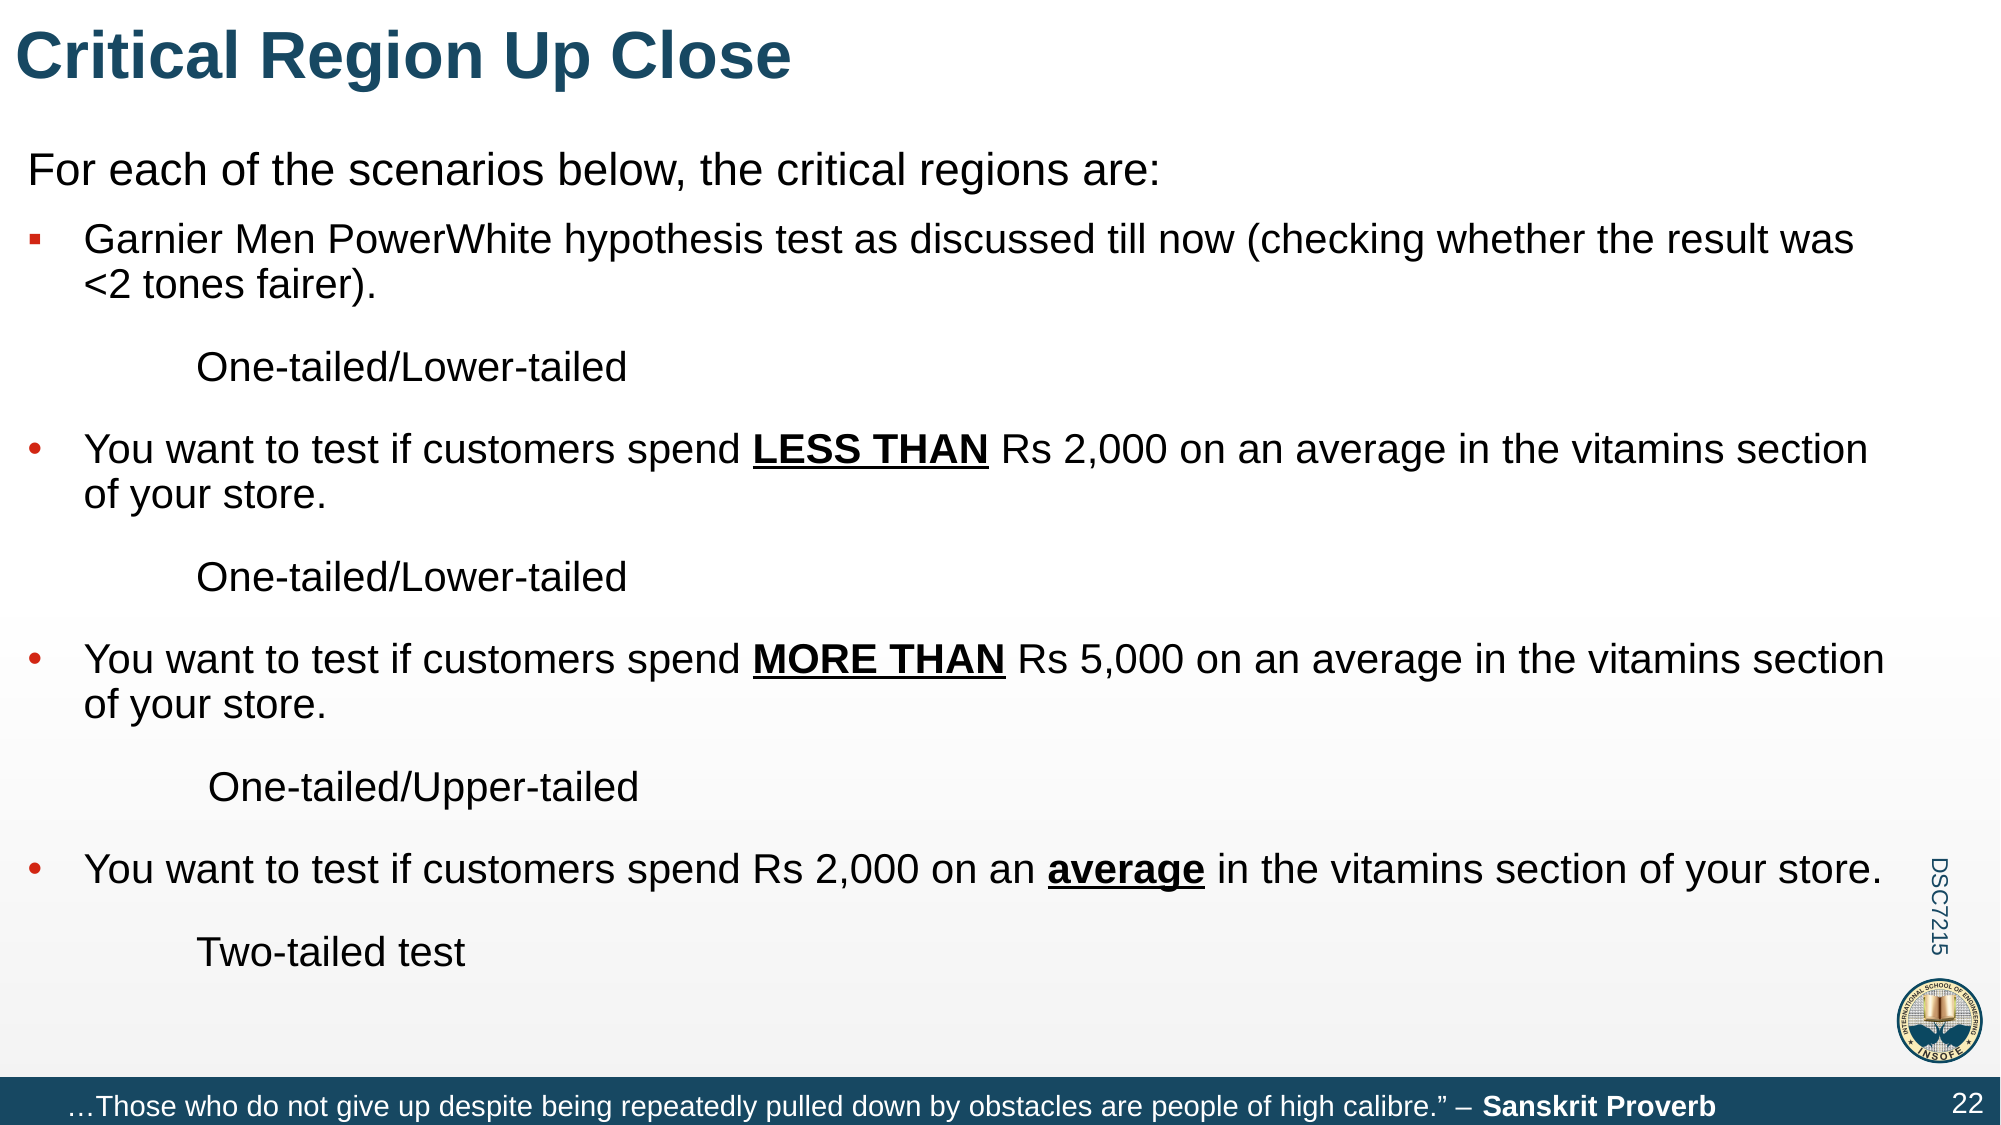

# Critical Region Up Close
For each of the scenarios below, the critical regions are:
Garnier Men PowerWhite hypothesis test as discussed till now (checking whether the result was <2 tones fairer).
	One-tailed/Lower-tailed
You want to test if customers spend LESS THAN Rs 2,000 on an average in the vitamins section of your store.
	One-tailed/Lower-tailed
You want to test if customers spend MORE THAN Rs 5,000 on an average in the vitamins section of your store.
	 One-tailed/Upper-tailed
You want to test if customers spend Rs 2,000 on an average in the vitamins section of your store.
	Two-tailed test
22
…Those who do not give up despite being repeatedly pulled down by obstacles are people of high calibre.” – Sanskrit Proverb